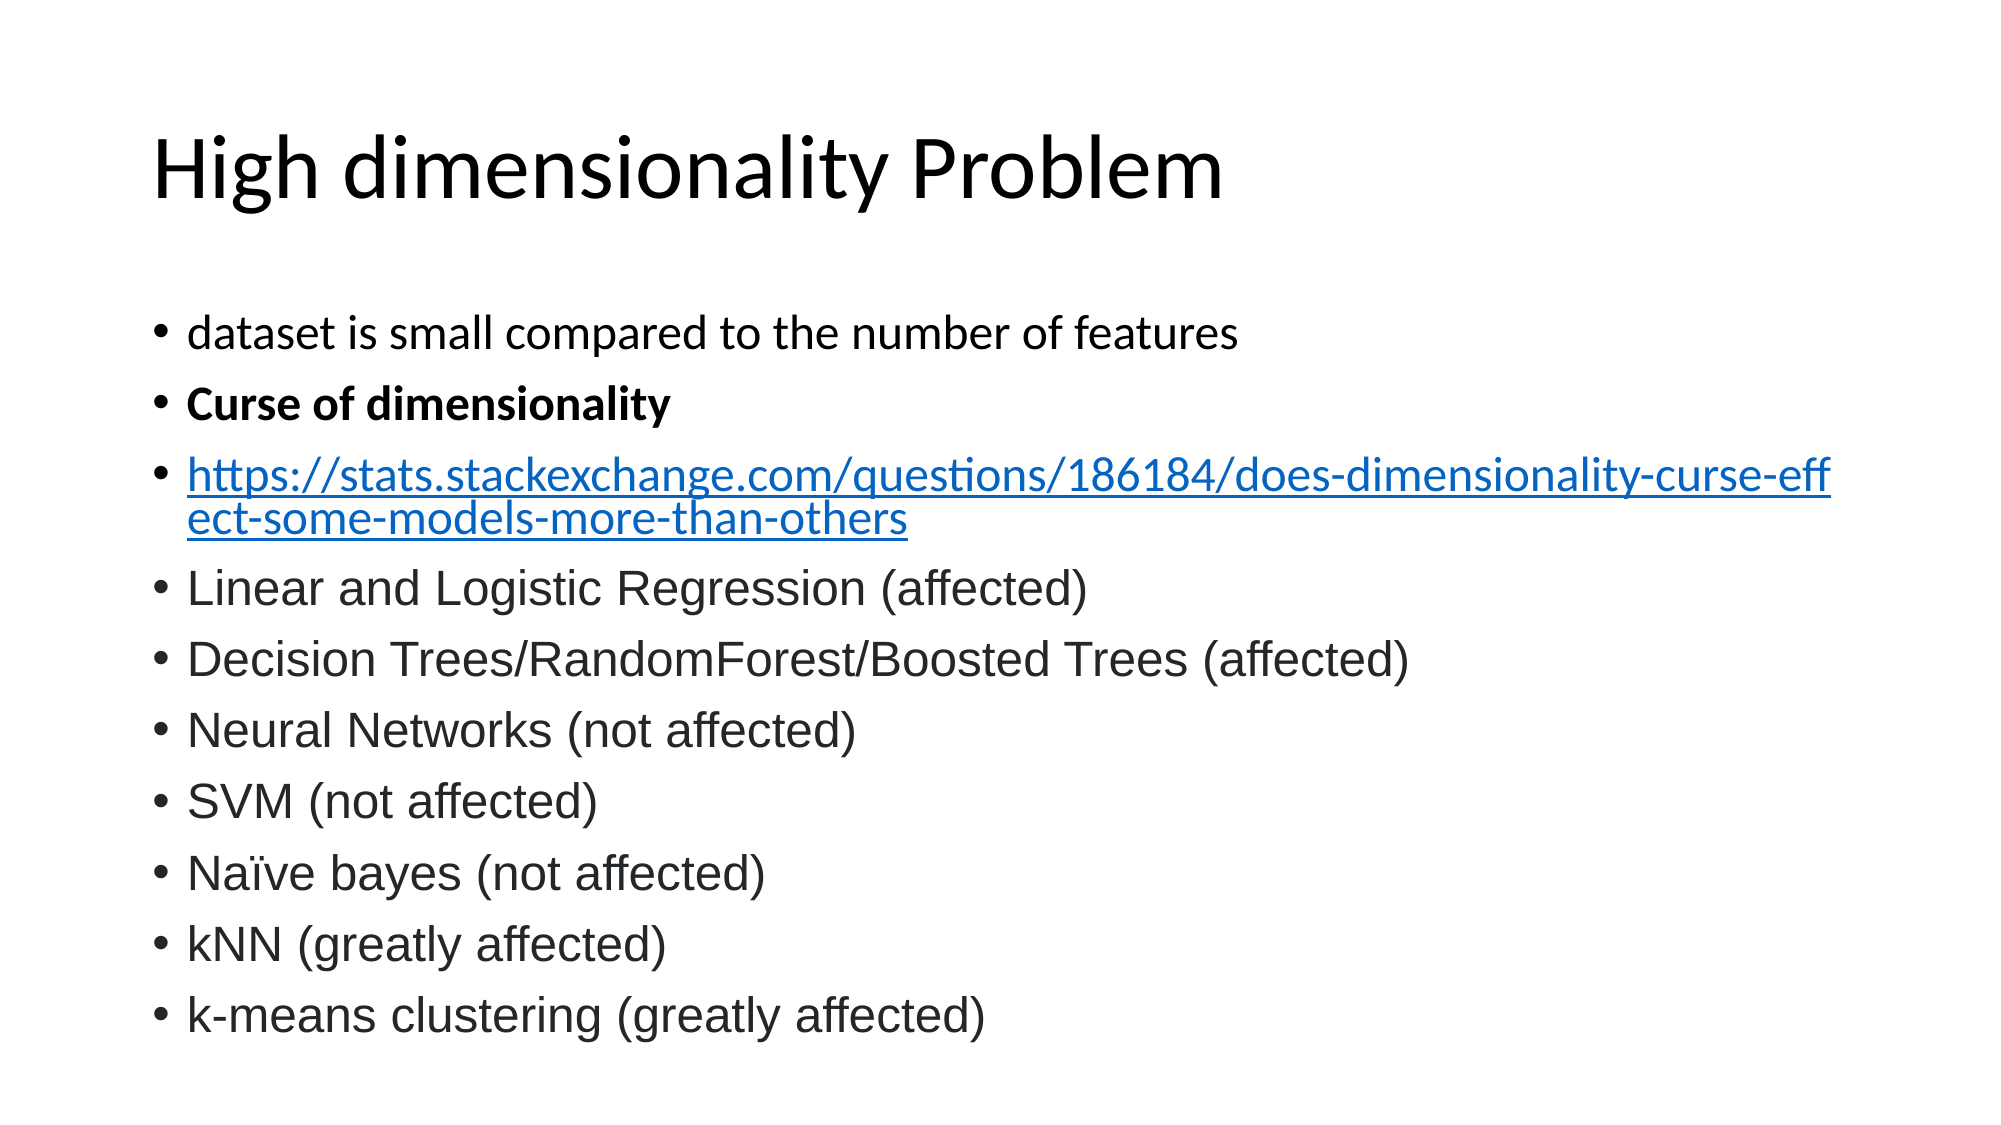

# High dimensionality Problem
dataset is small compared to the number of features
Curse of dimensionality
https://stats.stackexchange.com/questions/186184/does-dimensionality-curse-effect-some-models-more-than-others
Linear and Logistic Regression (affected)
Decision Trees/RandomForest/Boosted Trees (affected)
Neural Networks (not affected)
SVM (not affected)
Naïve bayes (not affected)
kNN (greatly affected)
k-means clustering (greatly affected)